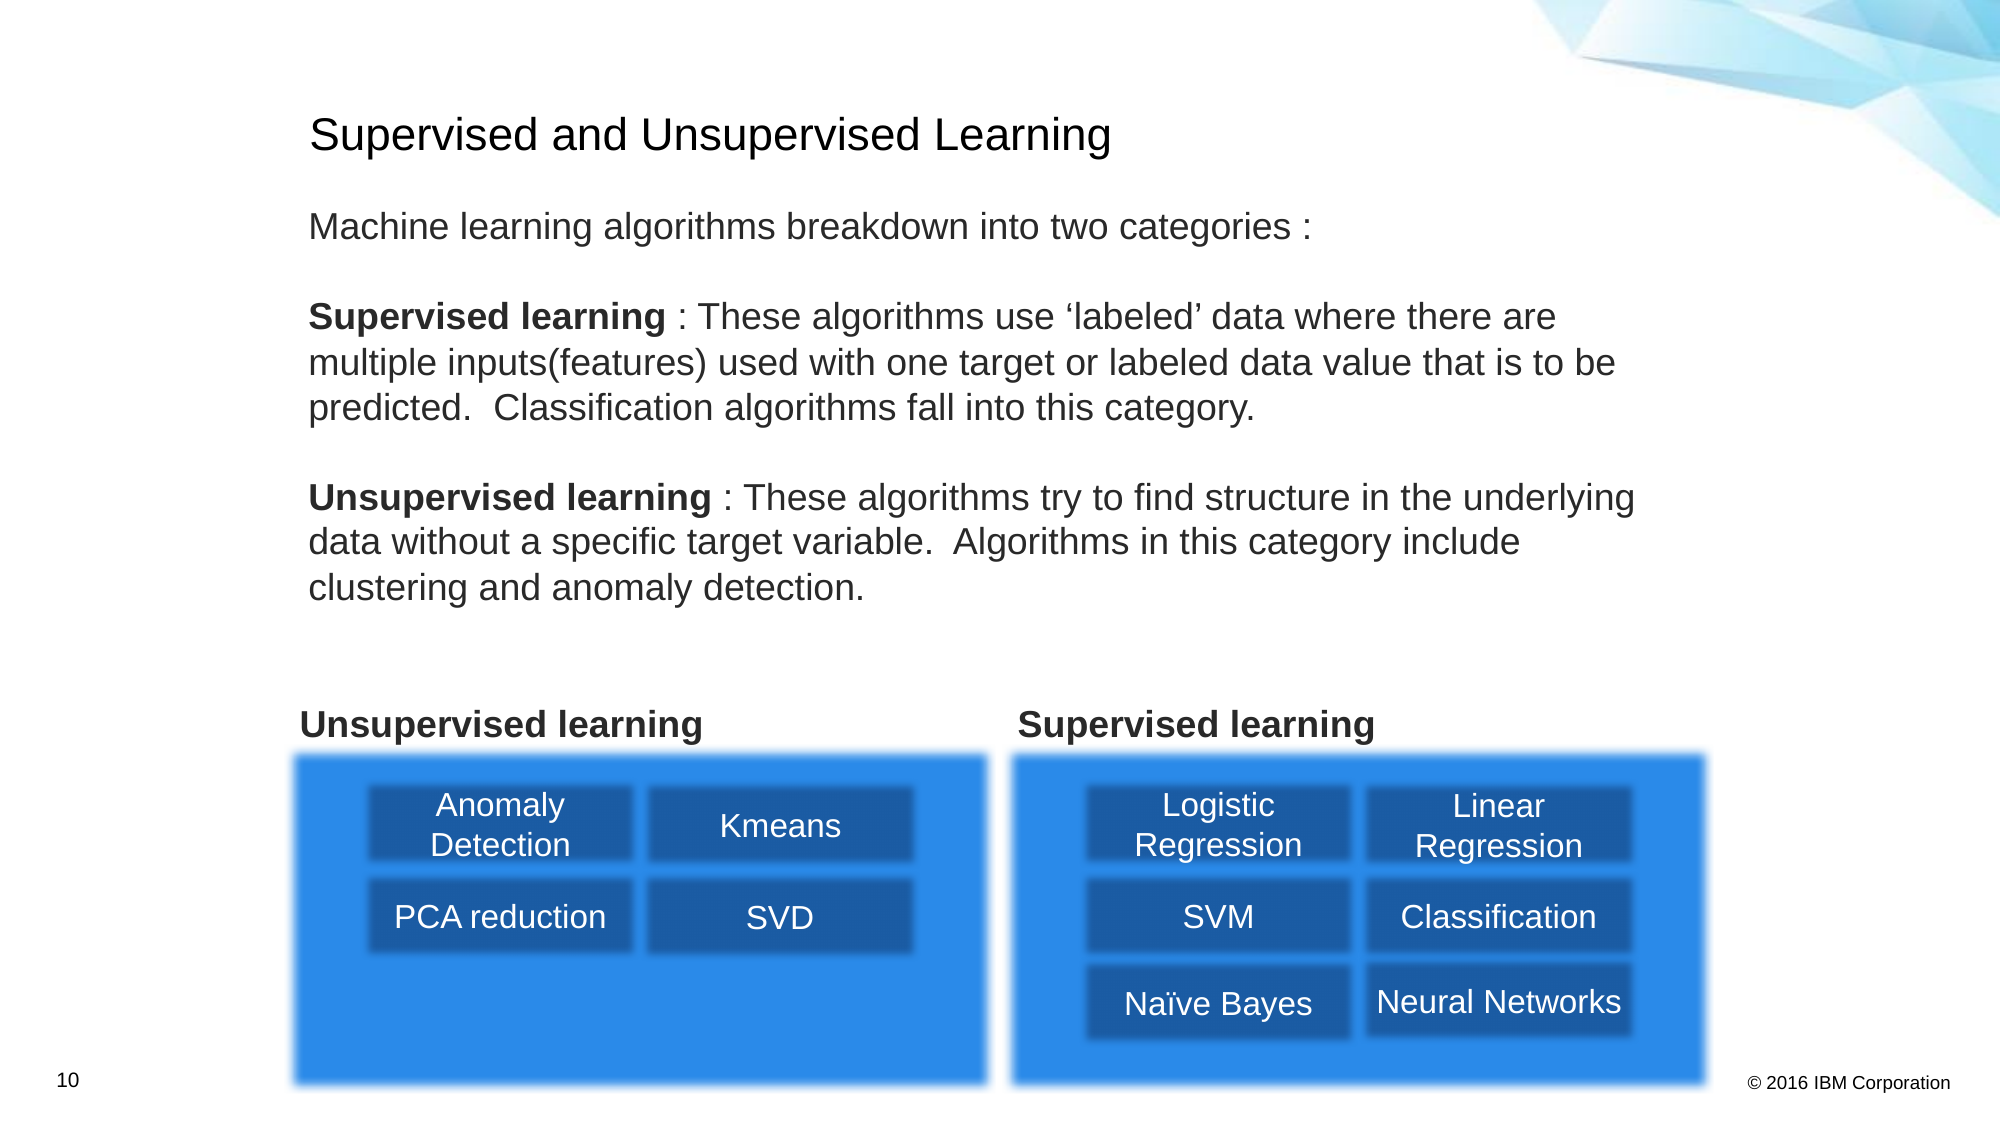

# Supervised and Unsupervised Learning
Machine learning algorithms breakdown into two categories :

Supervised learning : These algorithms use ‘labeled’ data where there are multiple inputs(features) used with one target or labeled data value that is to be predicted.  Classification algorithms fall into this category.

Unsupervised learning : These algorithms try to find structure in the underlying data without a specific target variable.  Algorithms in this category include clustering and anomaly detection.

Unsupervised learning

Supervised learning

Anomaly
Detection
Logistic Regression
Kmeans
Linear
Regression
PCA reduction
SVM
Classification
SVD
Neural Networks
Naïve Bayes